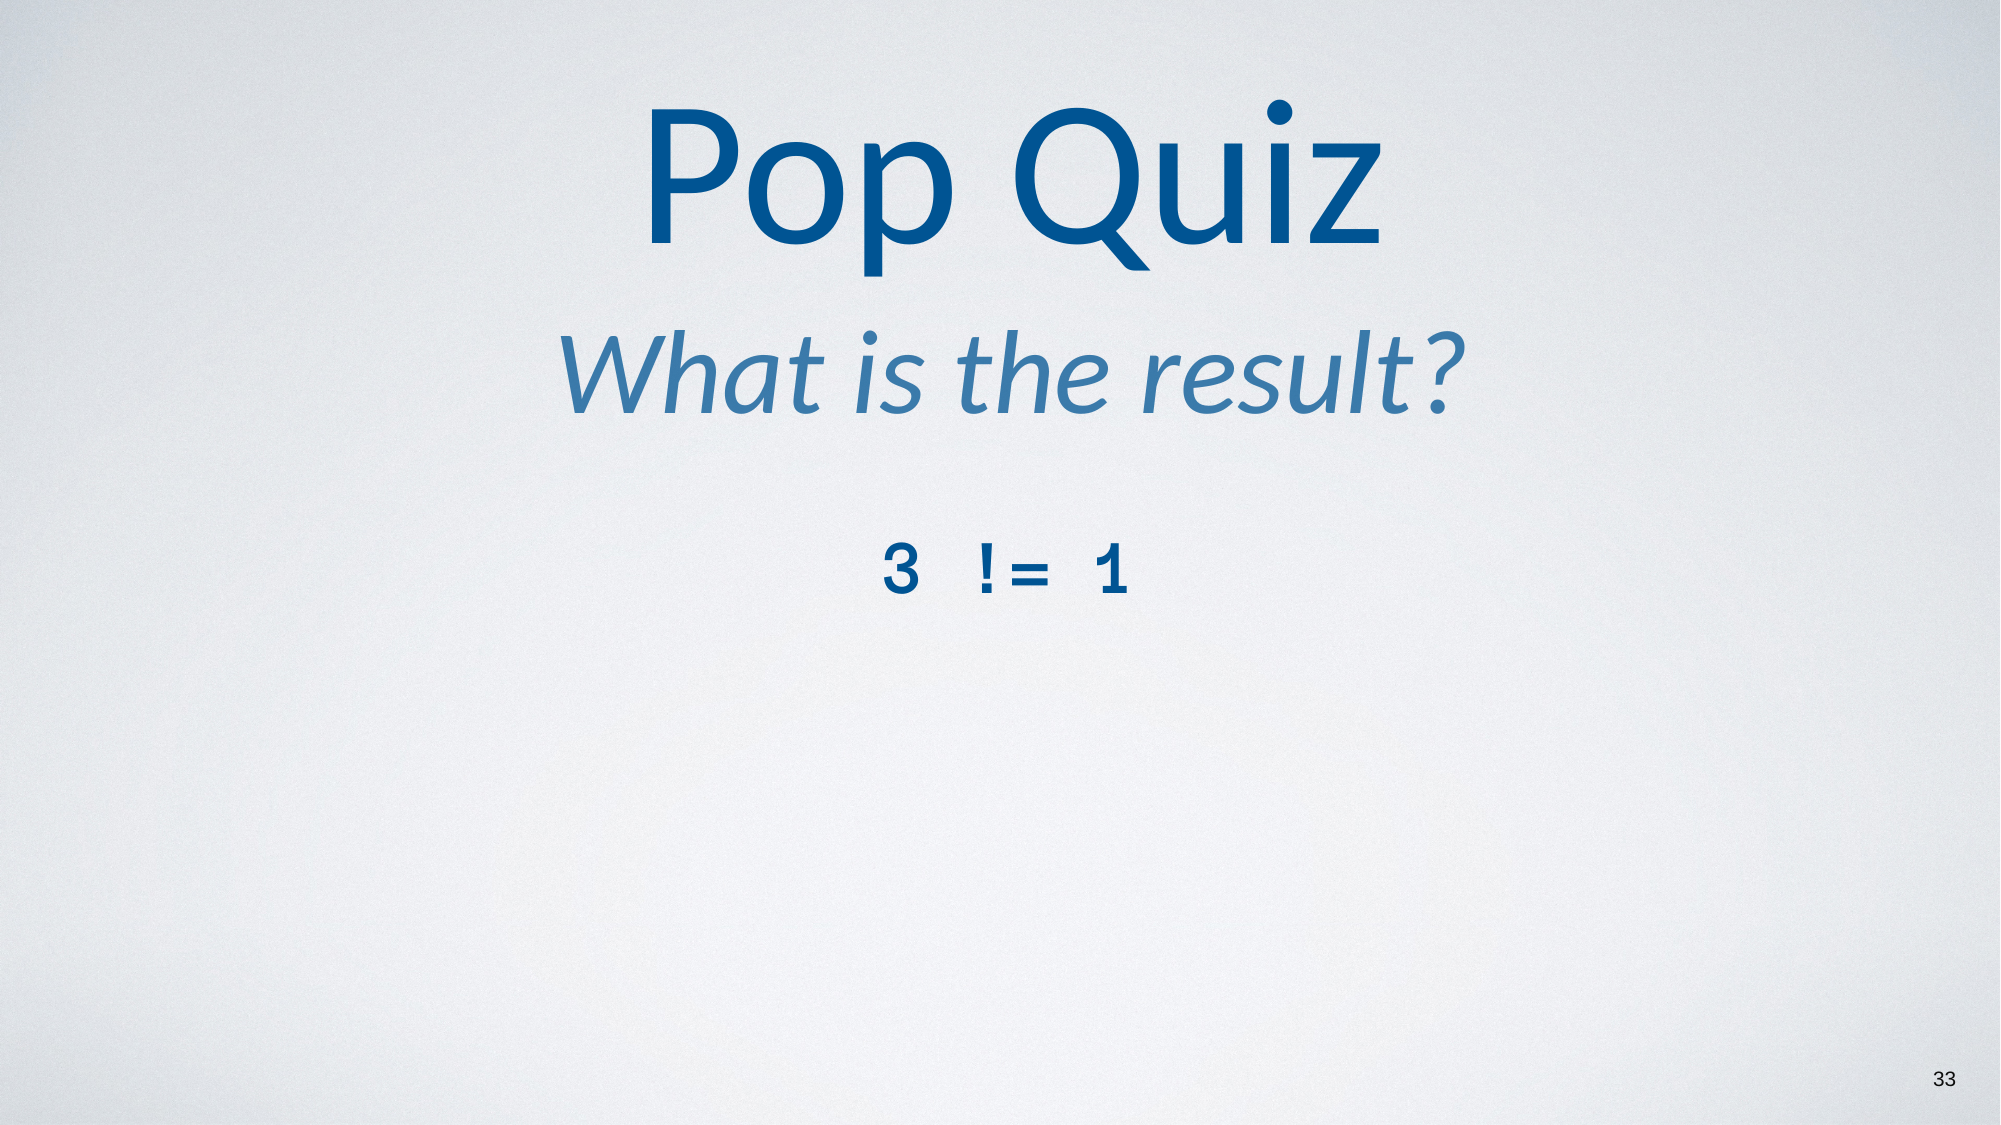

Pop Quiz
What is the result?
3 != 1
33